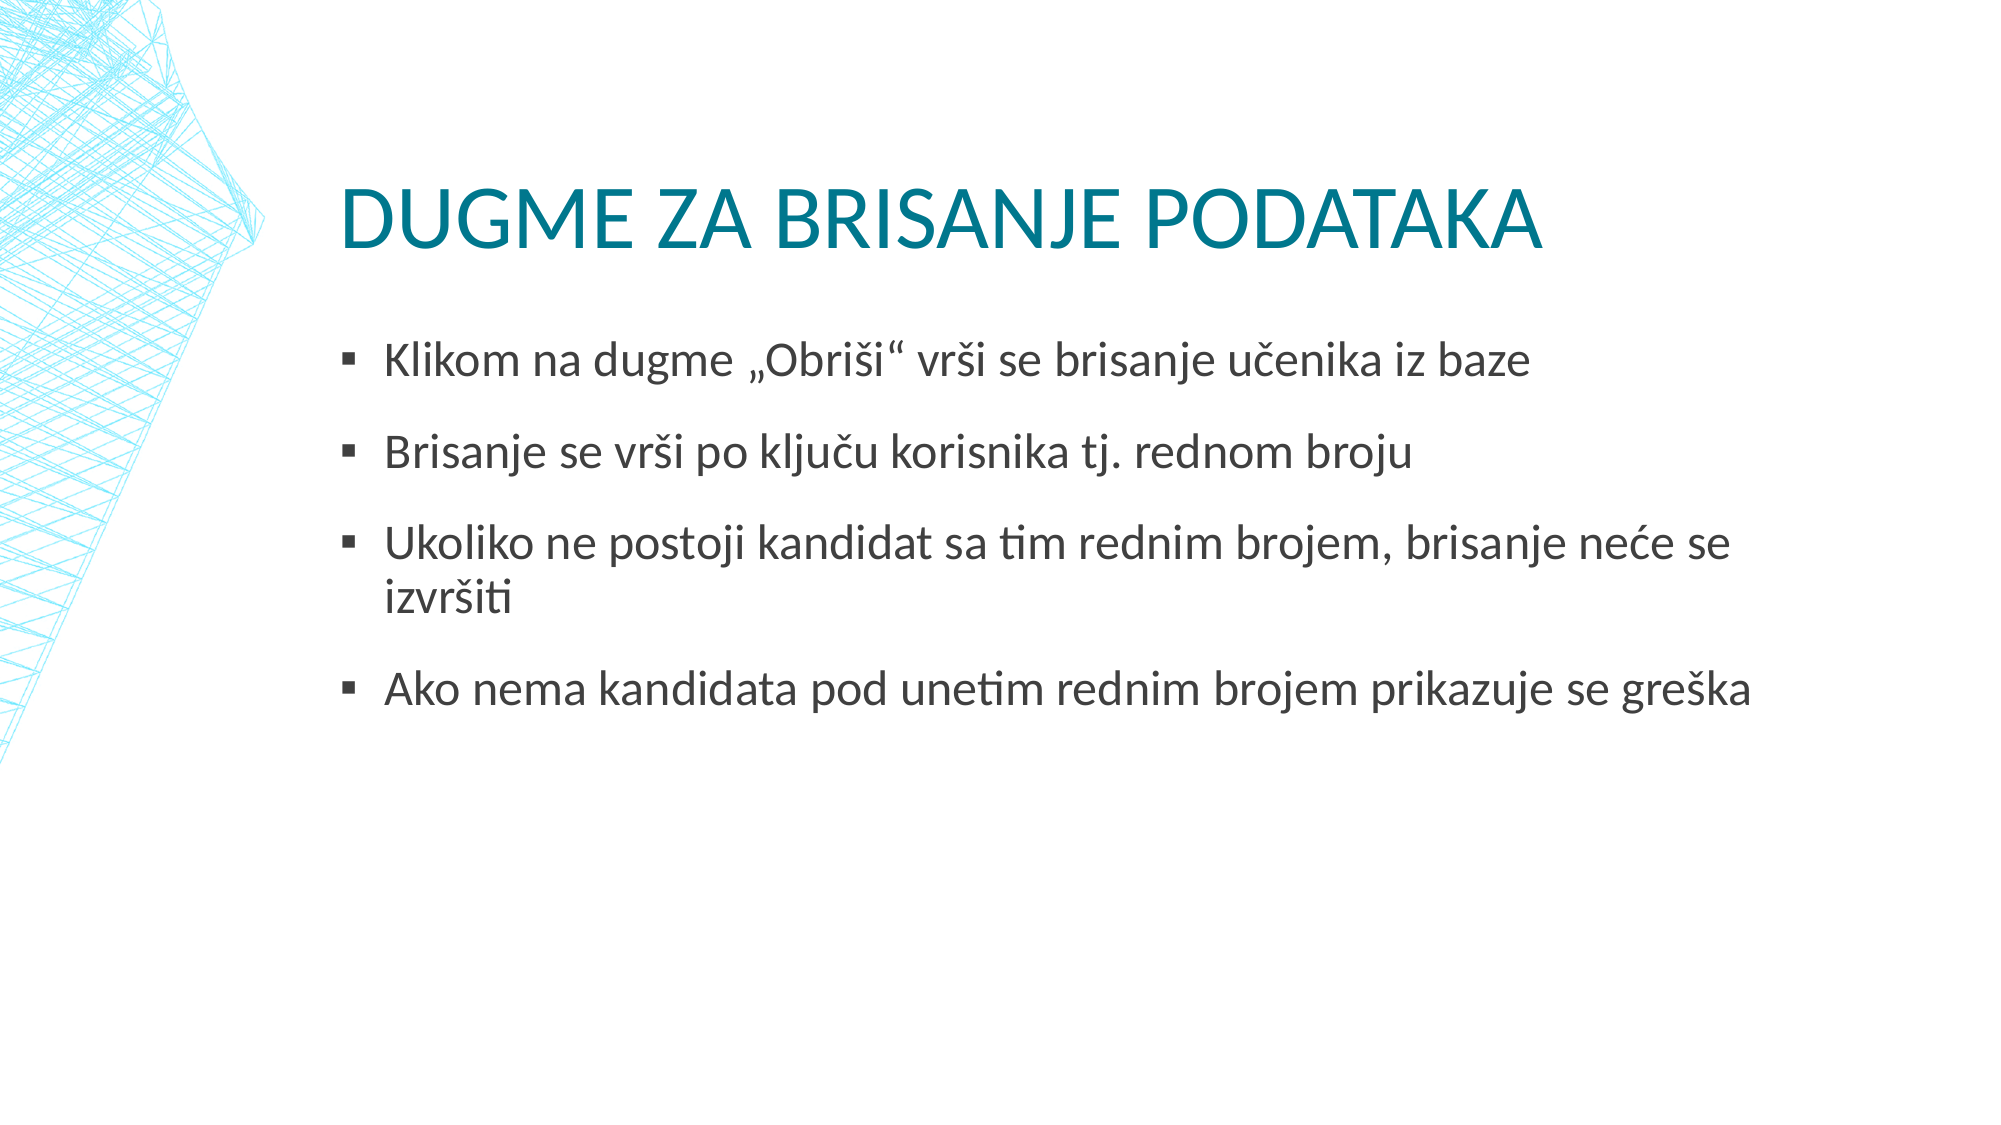

# Dugme za brisanje podataka
Klikom na dugme „Obriši“ vrši se brisanje učenika iz baze
Brisanje se vrši po ključu korisnika tj. rednom broju
Ukoliko ne postoji kandidat sa tim rednim brojem, brisanje neće se izvršiti
Ako nema kandidata pod unetim rednim brojem prikazuje se greška